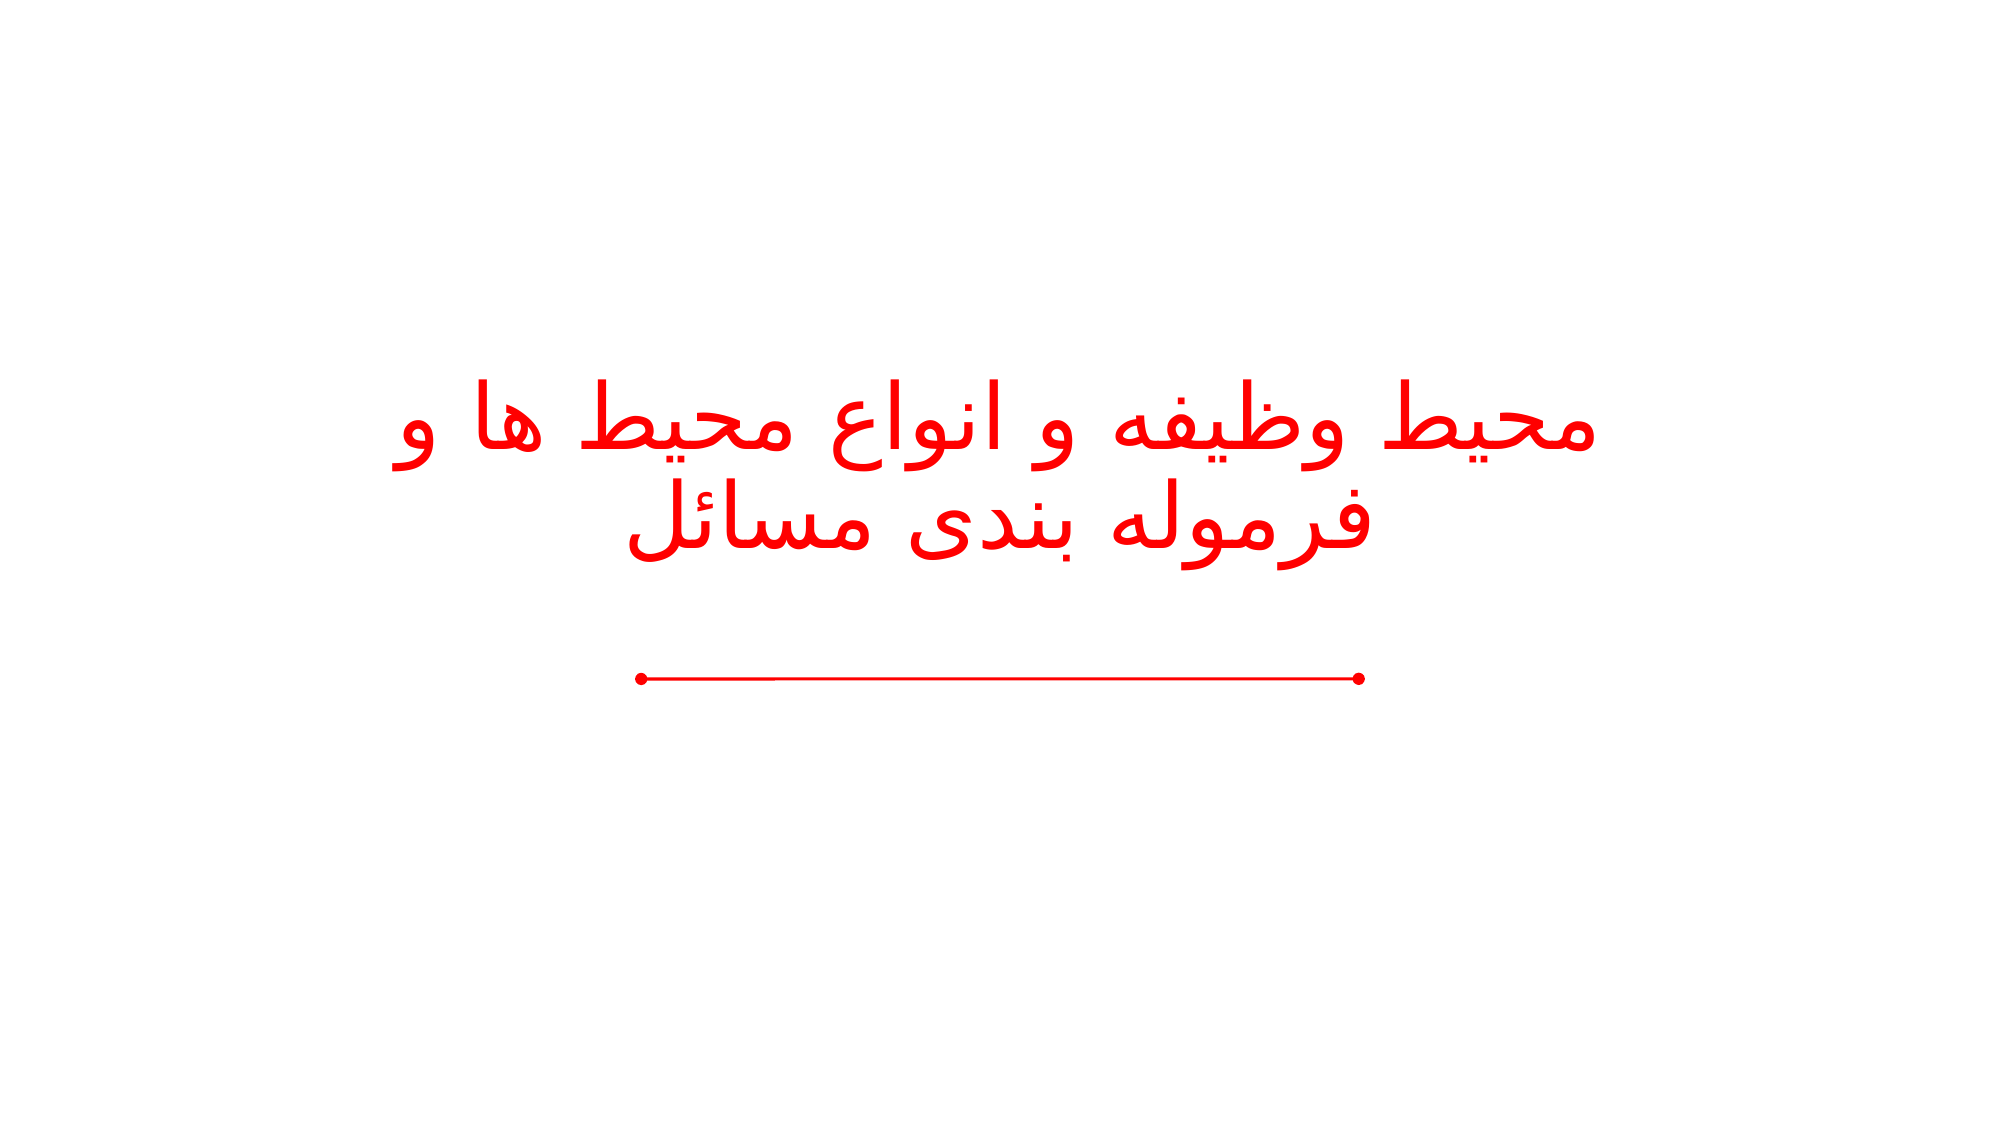

# محیط وظیفه و انواع محیط‌ ها و فرموله بندی مسائل